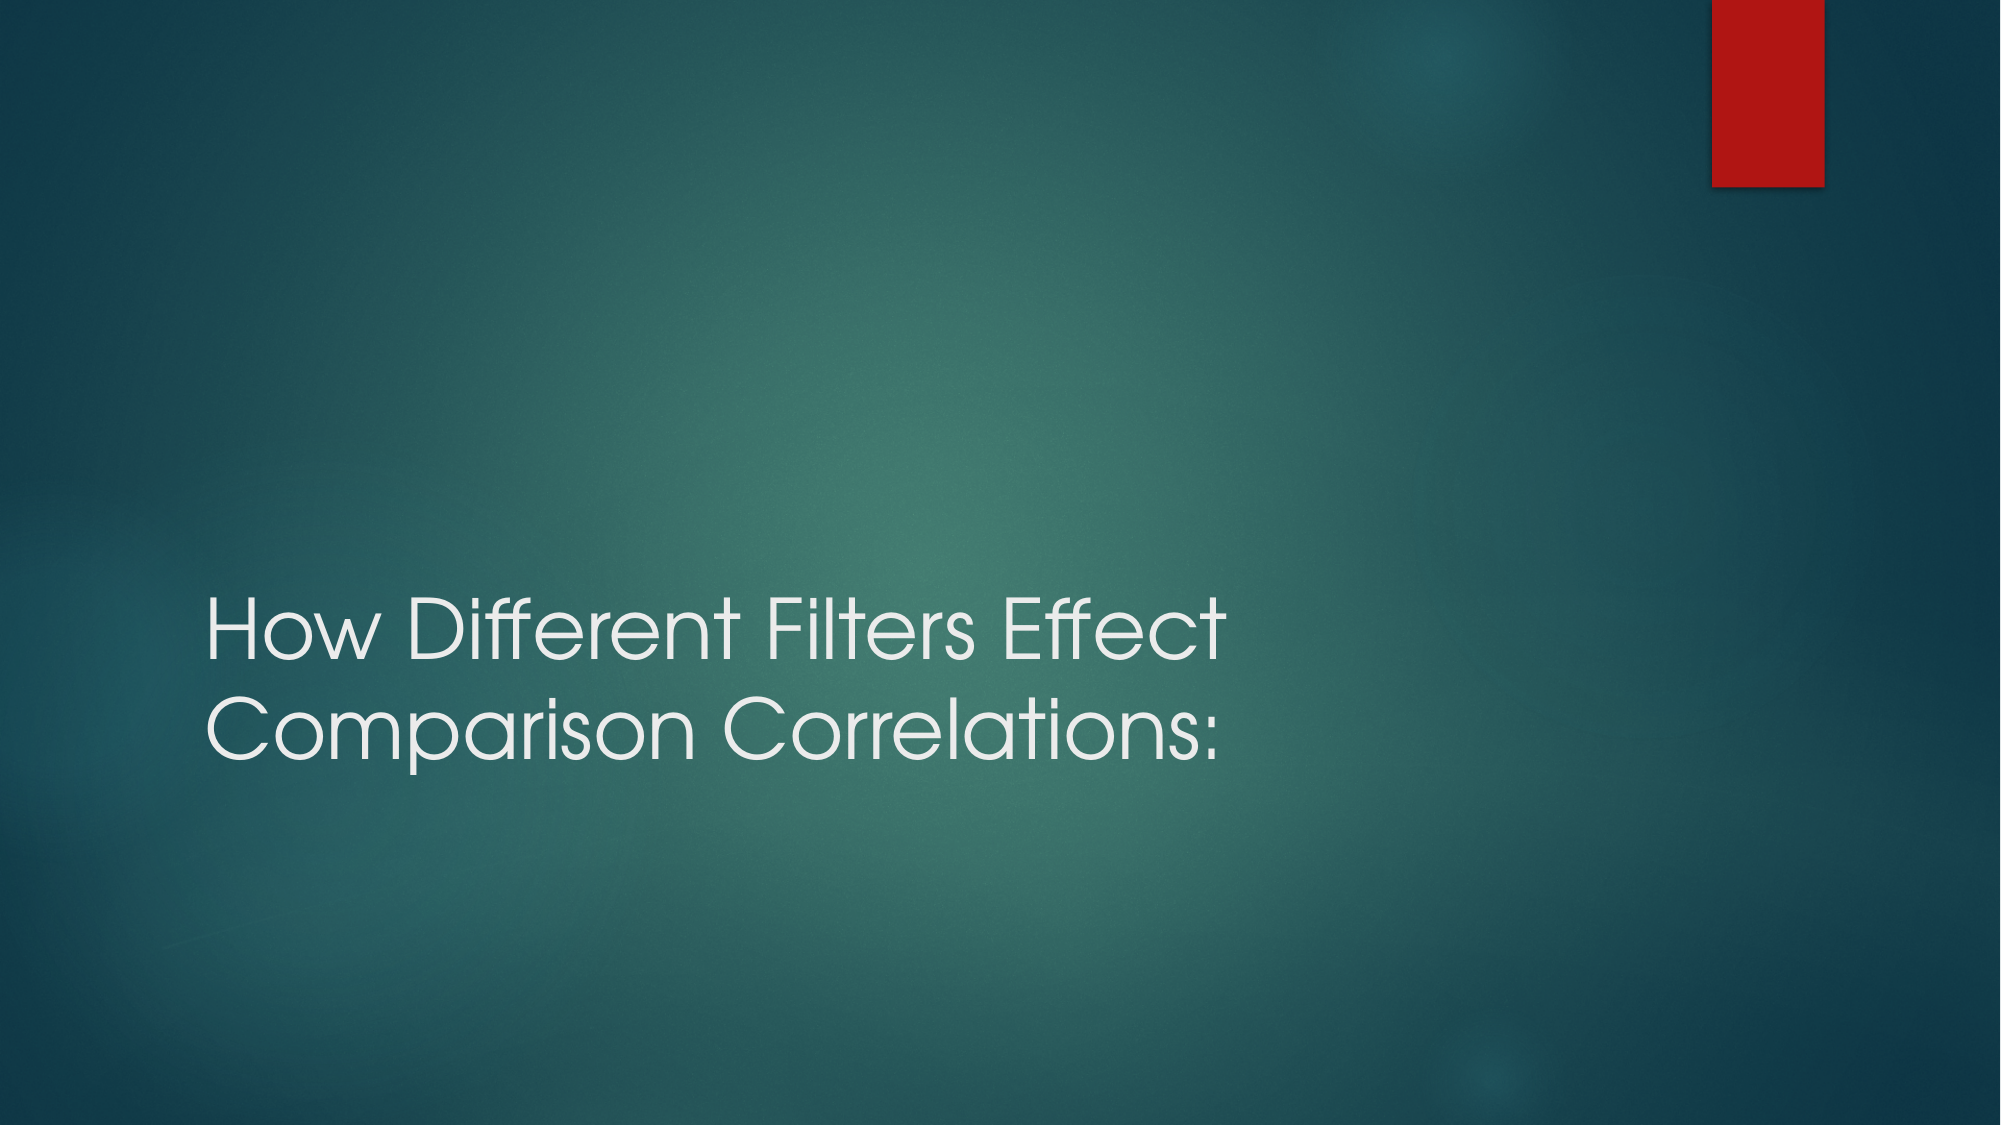

# How Different Filters Effect Comparison Correlations: